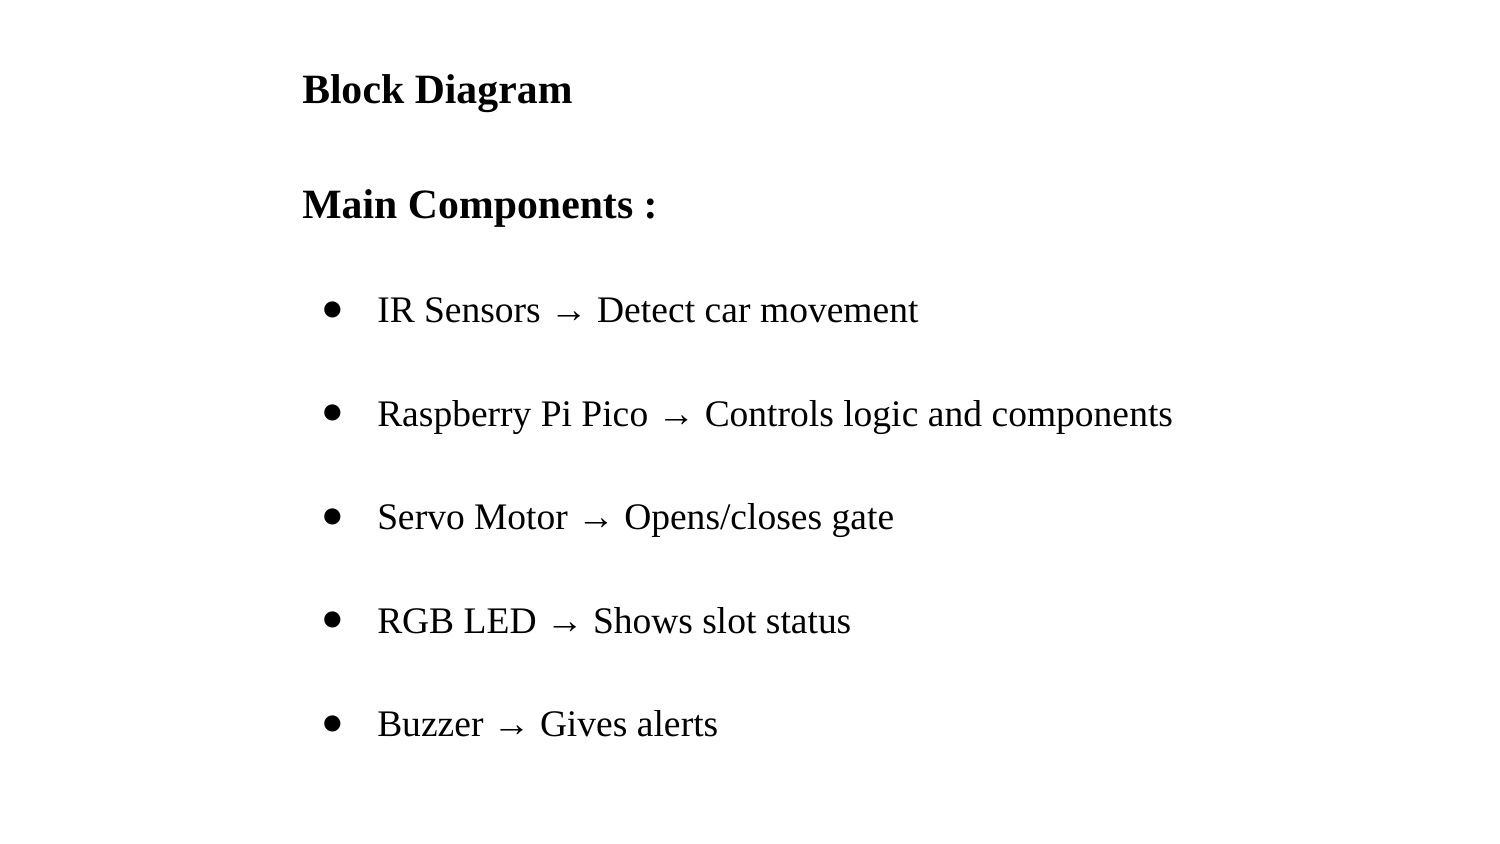

Block Diagram

Main Components :

IR Sensors → Detect car movement

Raspberry Pi Pico → Controls logic and components

Servo Motor → Opens/closes gate

RGB LED → Shows slot status

Buzzer → Gives alerts